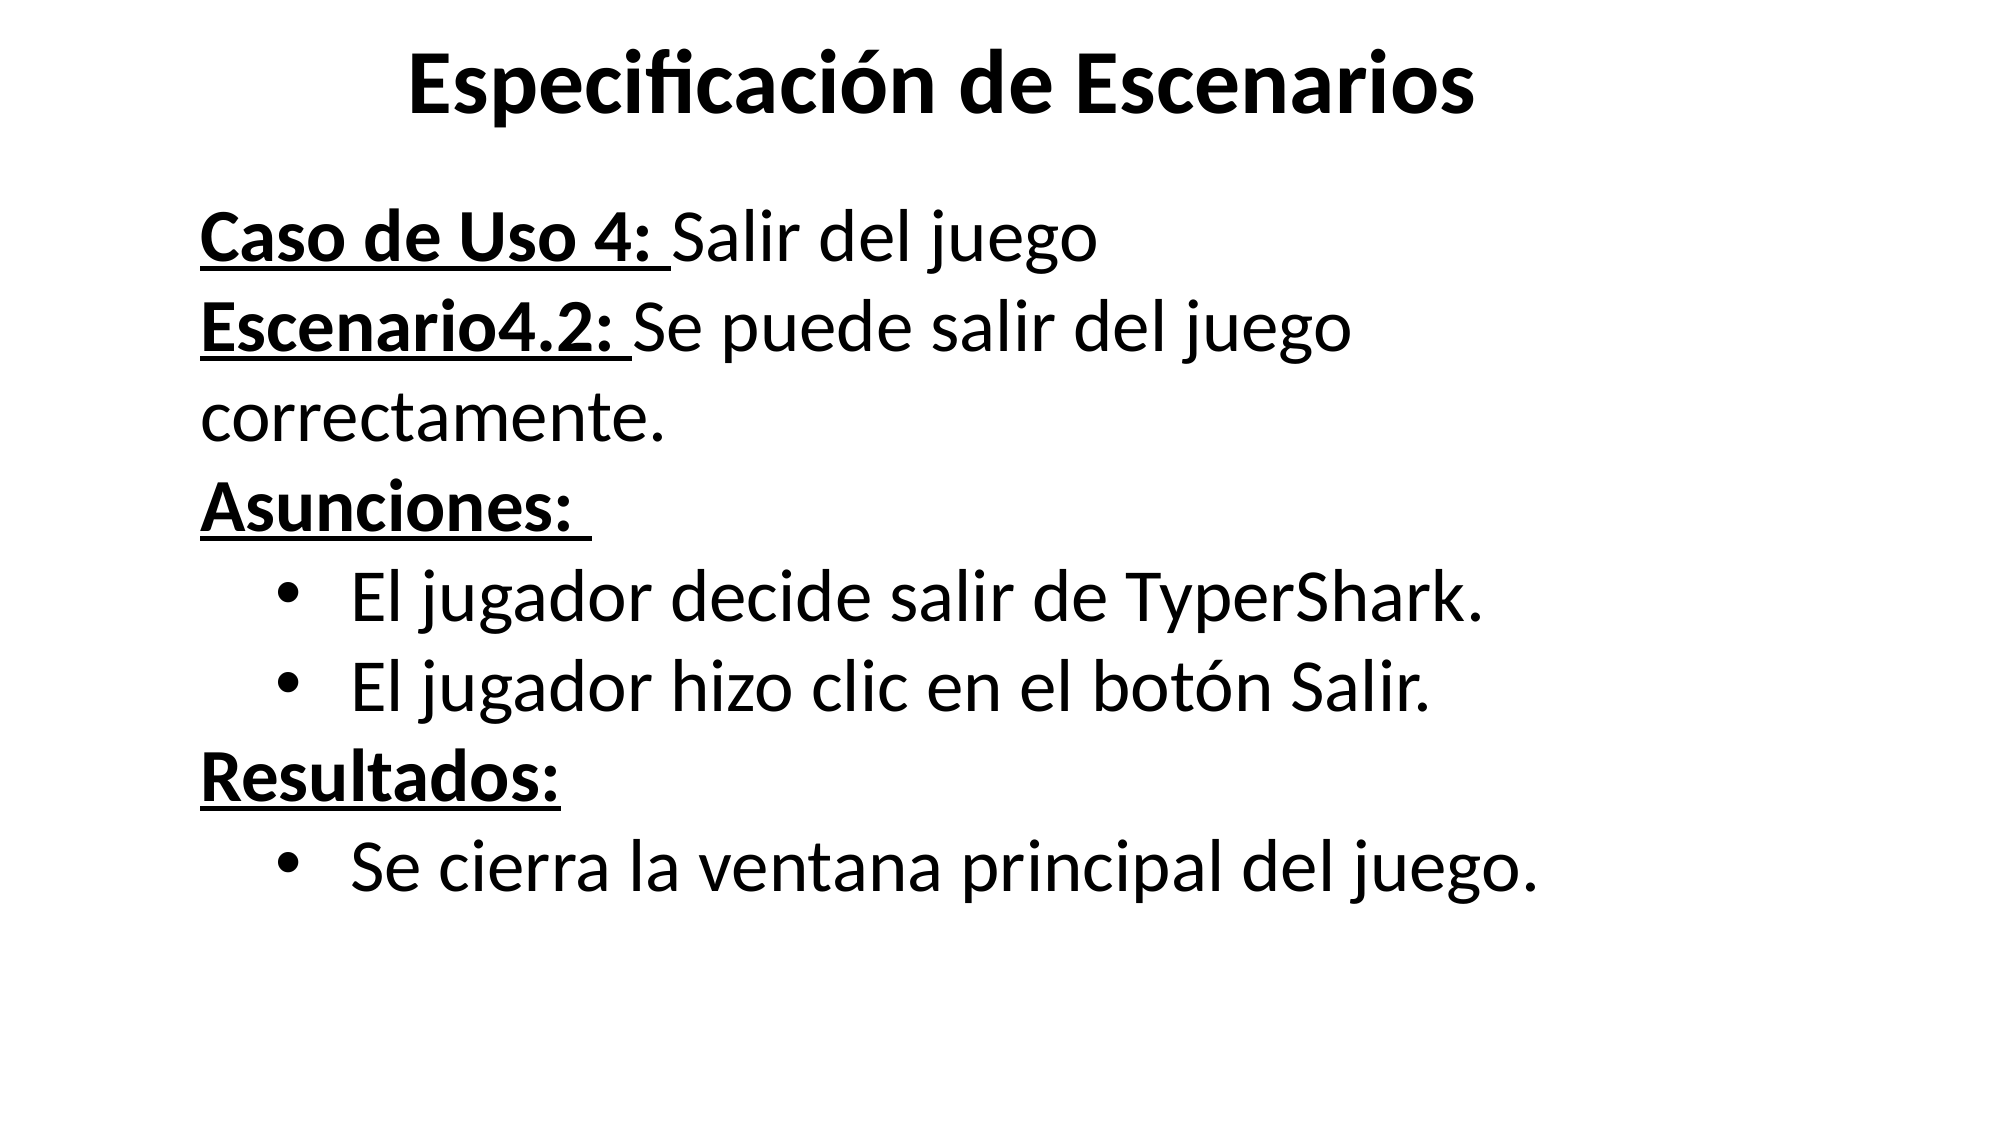

Especificación de Escenarios
Caso de Uso 4: Salir del juego
Escenario4.2: Se puede salir del juego correctamente.
Asunciones:
El jugador decide salir de TyperShark.
El jugador hizo clic en el botón Salir.
Resultados:
Se cierra la ventana principal del juego.